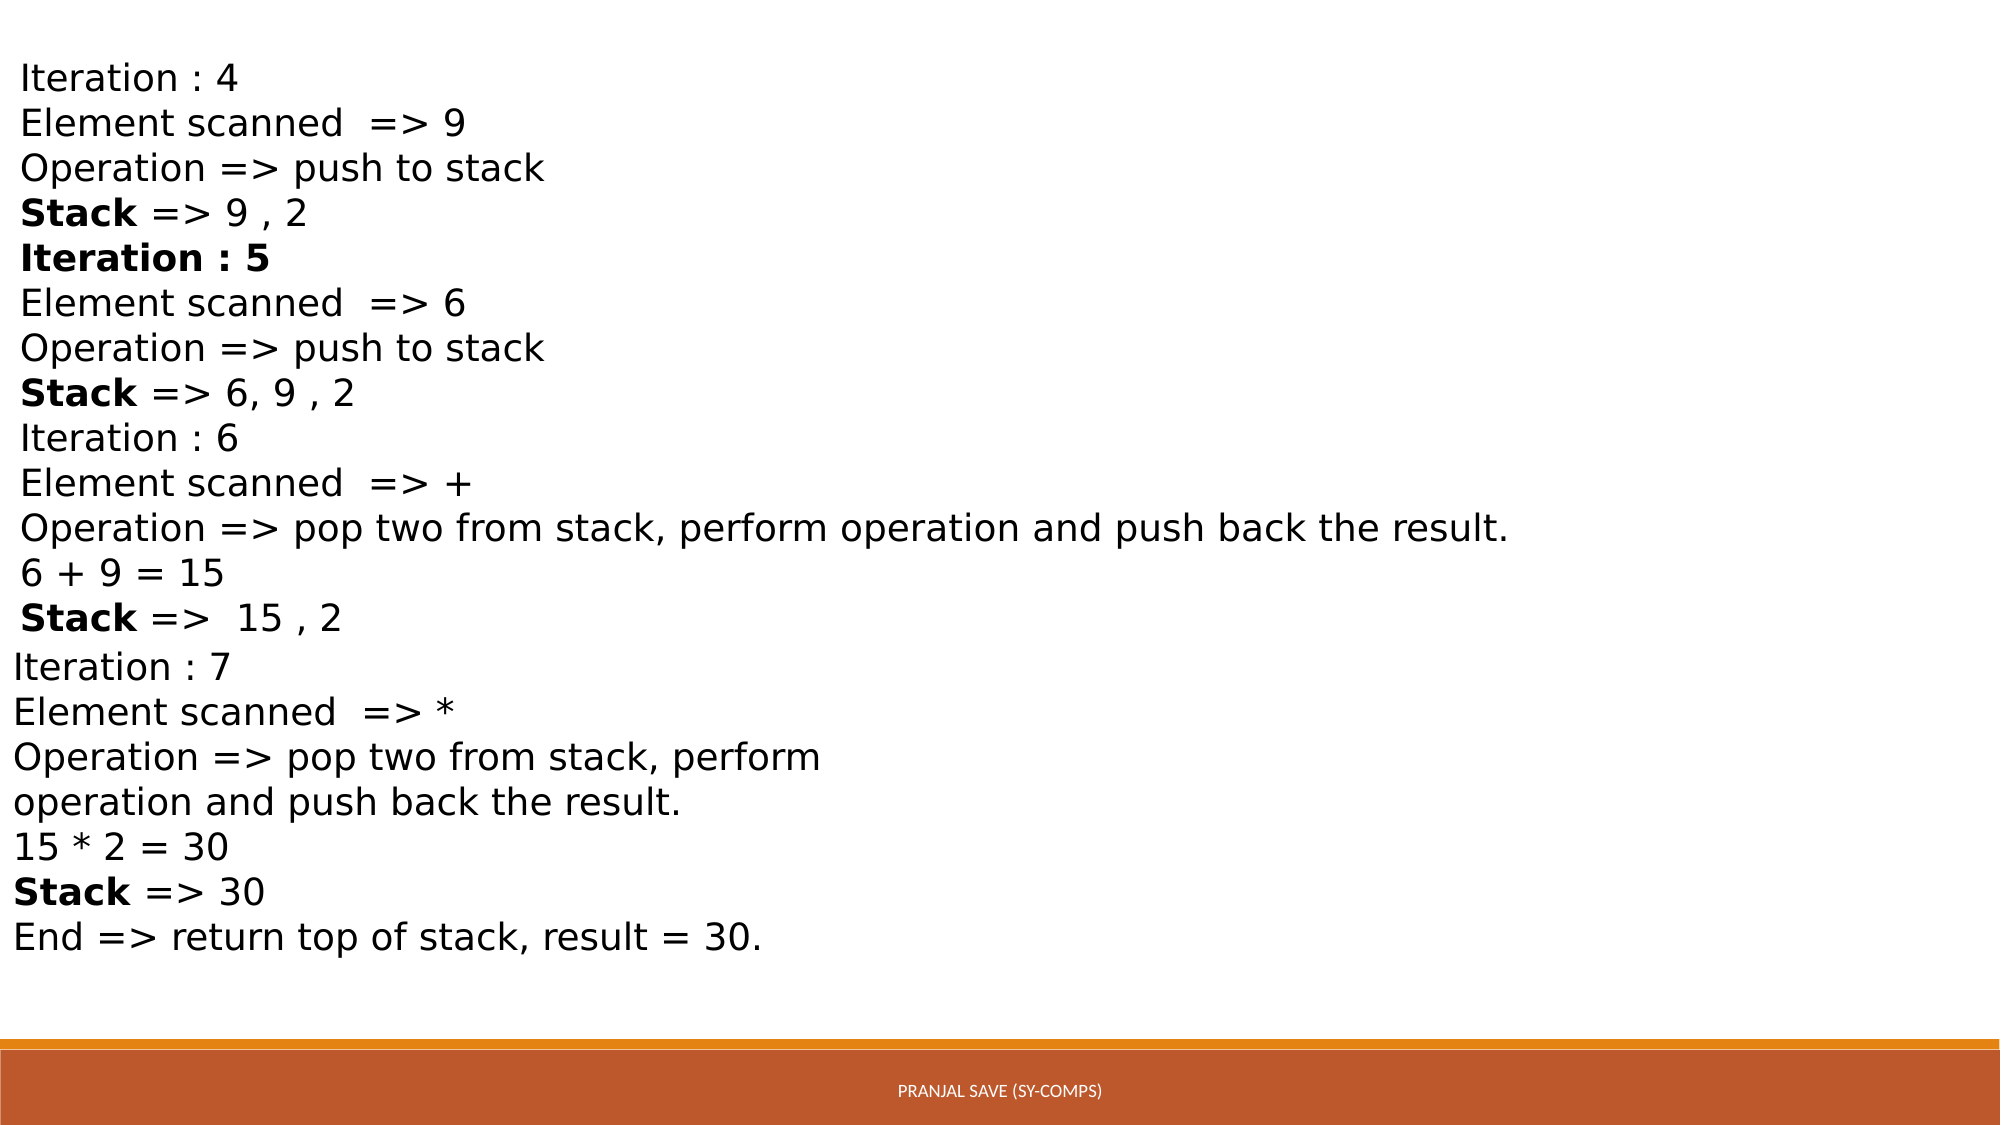

Iteration : 4
Element scanned  => 9
Operation => push to stack
Stack => 9 , 2
Iteration : 5
Element scanned  => 6
Operation => push to stack
Stack => 6, 9 , 2
Iteration : 6
Element scanned  => +
Operation => pop two from stack, perform operation and push back the result.
6 + 9 = 15
Stack =>  15 , 2
Iteration : 7
Element scanned  => *
Operation => pop two from stack, perform operation and push back the result.
15 * 2 = 30
Stack => 30
End => return top of stack, result = 30.
Pranjal Save (SY-COMPS)